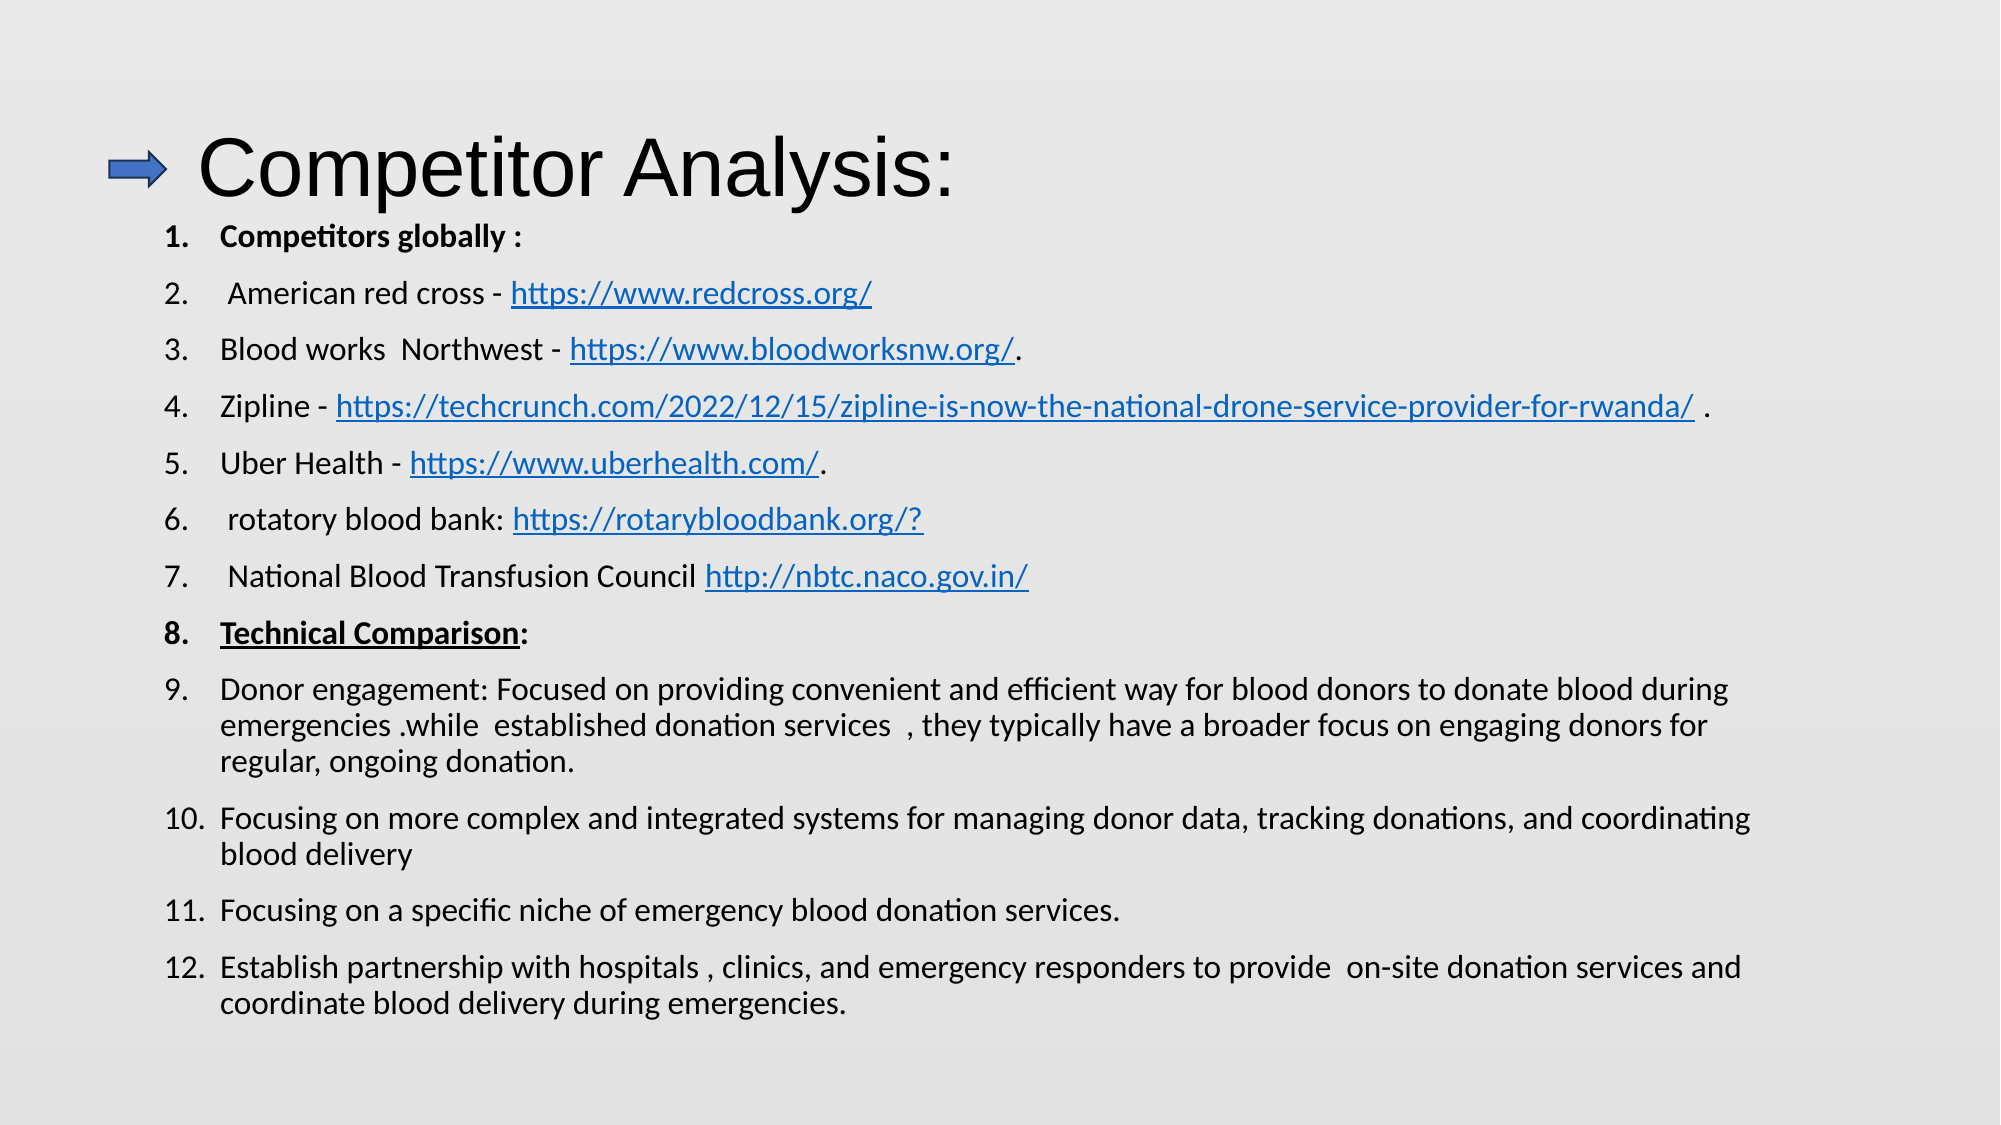

# Competitor Analysis:

Competitors globally :
 American red cross - https://www.redcross.org/
Blood works  Northwest - https://www.bloodworksnw.org/.
Zipline - https://techcrunch.com/2022/12/15/zipline-is-now-the-national-drone-service-provider-for-rwanda/ .
Uber Health - https://www.uberhealth.com/.
 rotatory blood bank: https://rotarybloodbank.org/?
 National Blood Transfusion Council http://nbtc.naco.gov.in/
Technical Comparison:
Donor engagement: Focused on providing convenient and efficient way for blood donors to donate blood during emergencies .while  established donation services  , they typically have a broader focus on engaging donors for regular, ongoing donation.
Focusing on more complex and integrated systems for managing donor data, tracking donations, and coordinating blood delivery
Focusing on a specific niche of emergency blood donation services.
Establish partnership with hospitals , clinics, and emergency responders to provide  on-site donation services and coordinate blood delivery during emergencies.